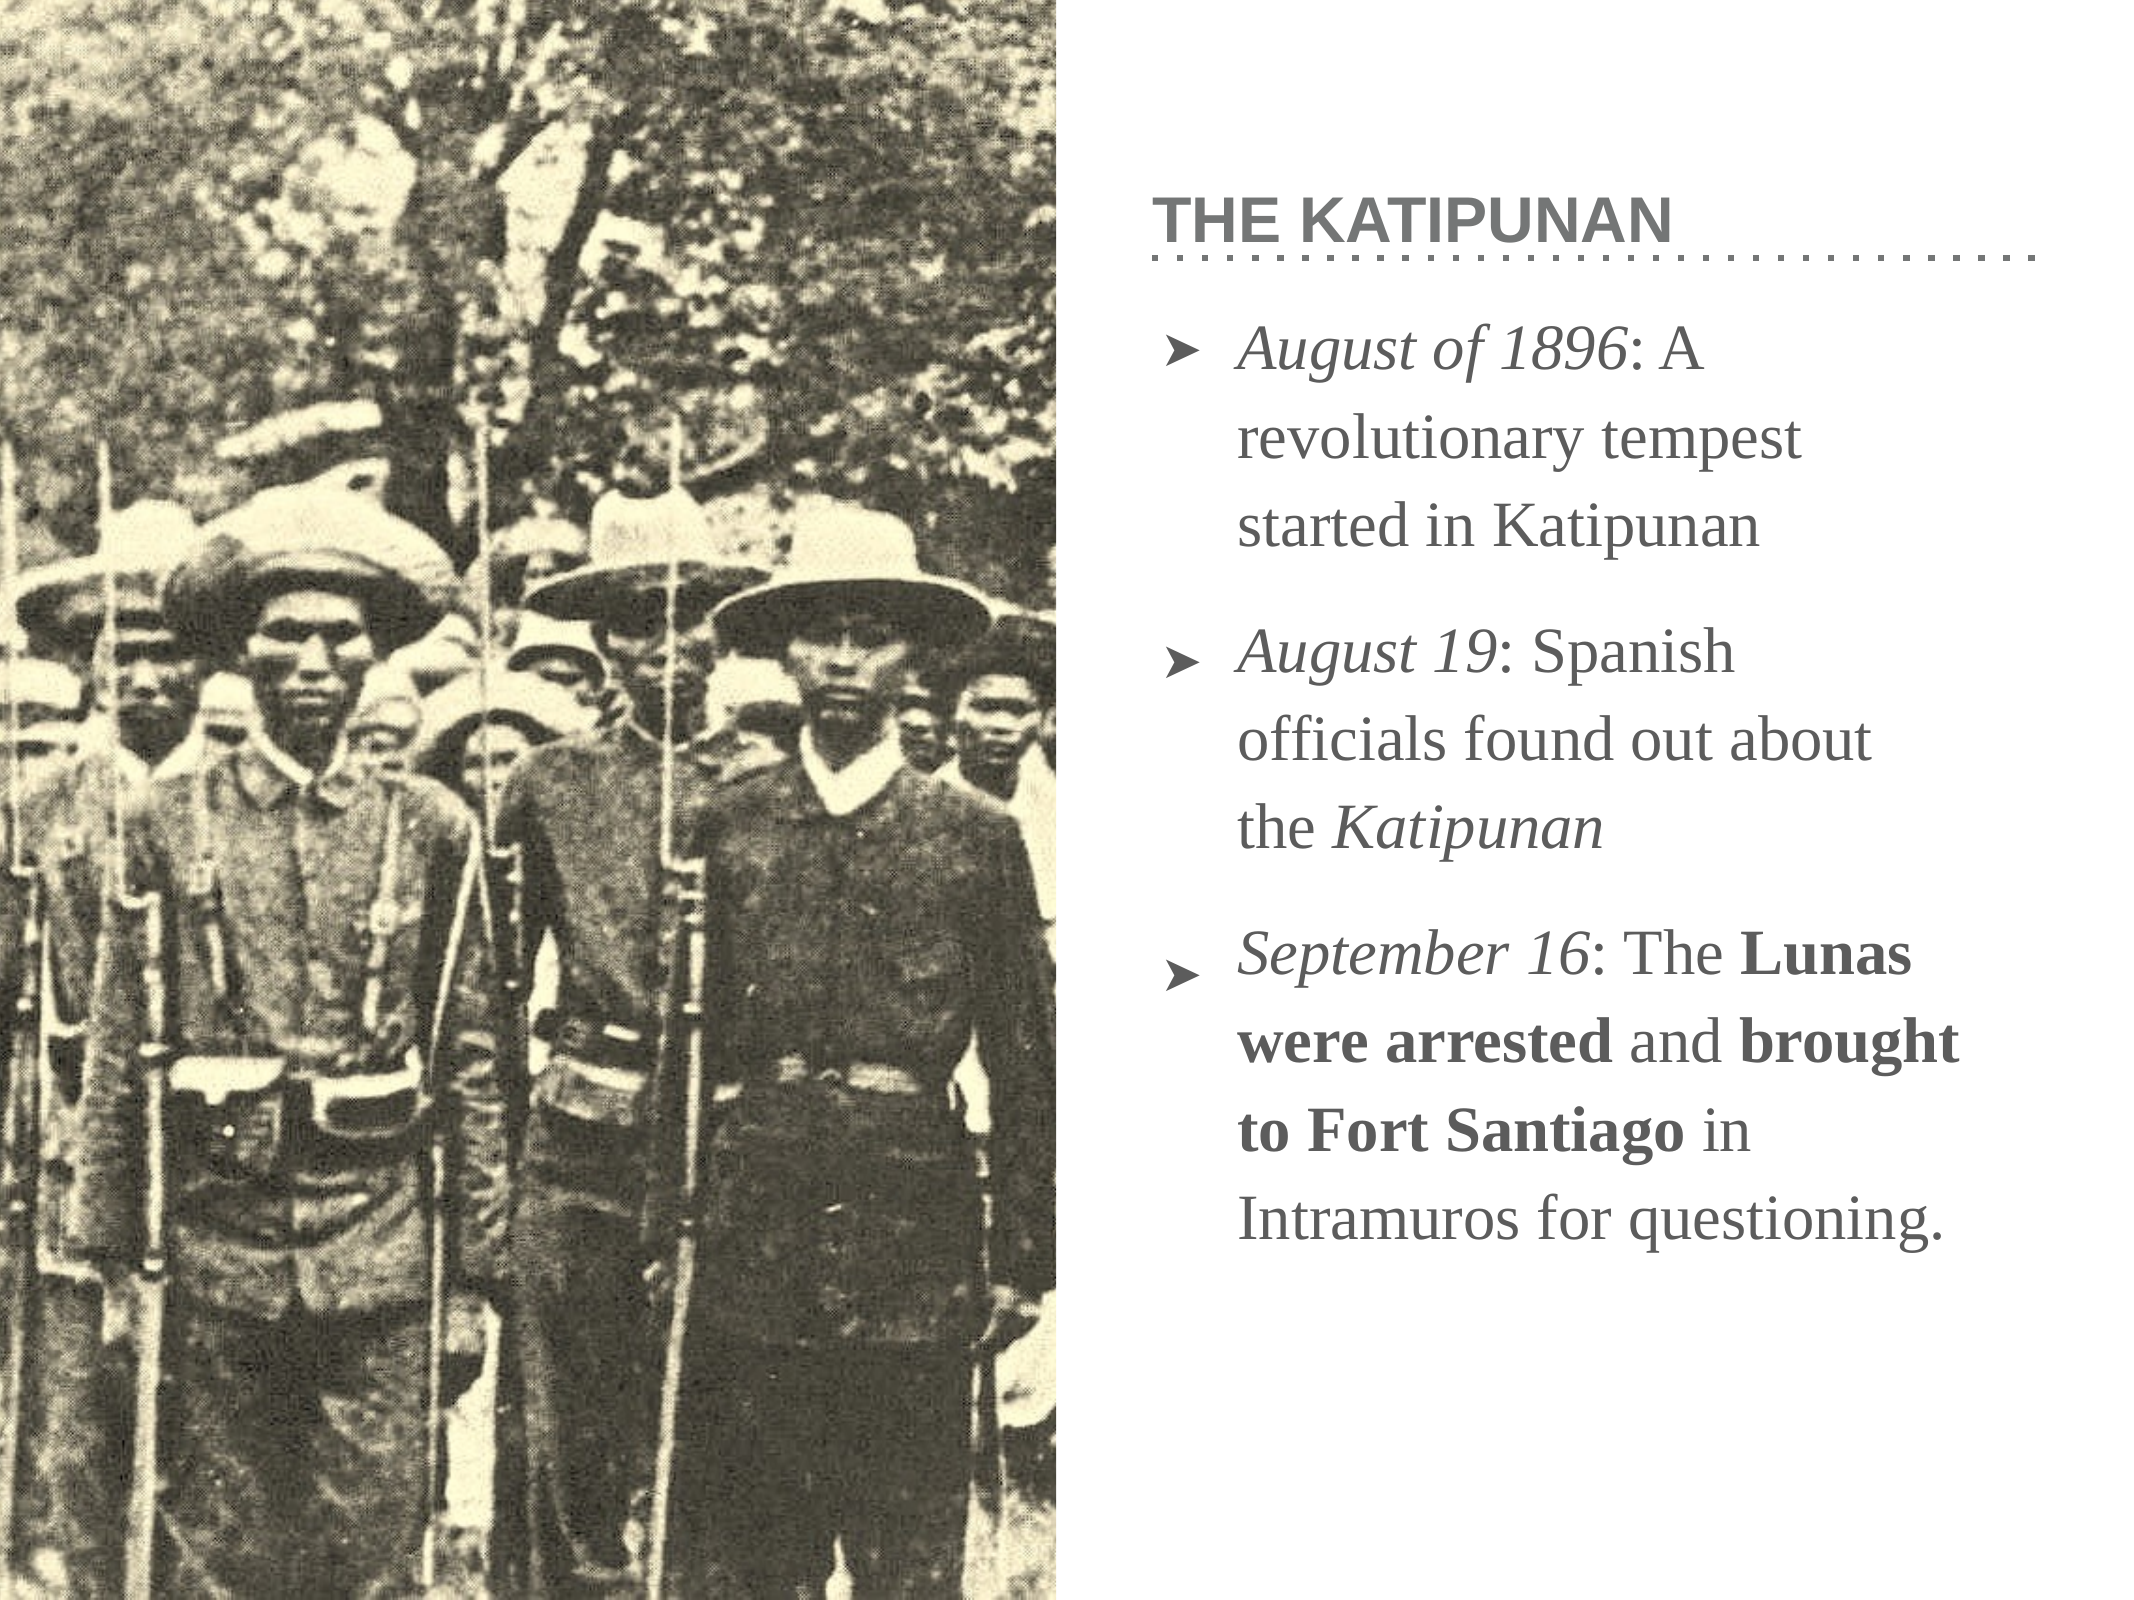

# THE KATIPUNAN

August of 1896: A  revolutionary tempest  started in Katipunan
August 19: Spanish  officials found out about  the Katipunan
September 16: The Lunas  were arrested and brought to Fort Santiago in Intramuros for questioning.
➤
➤
➤